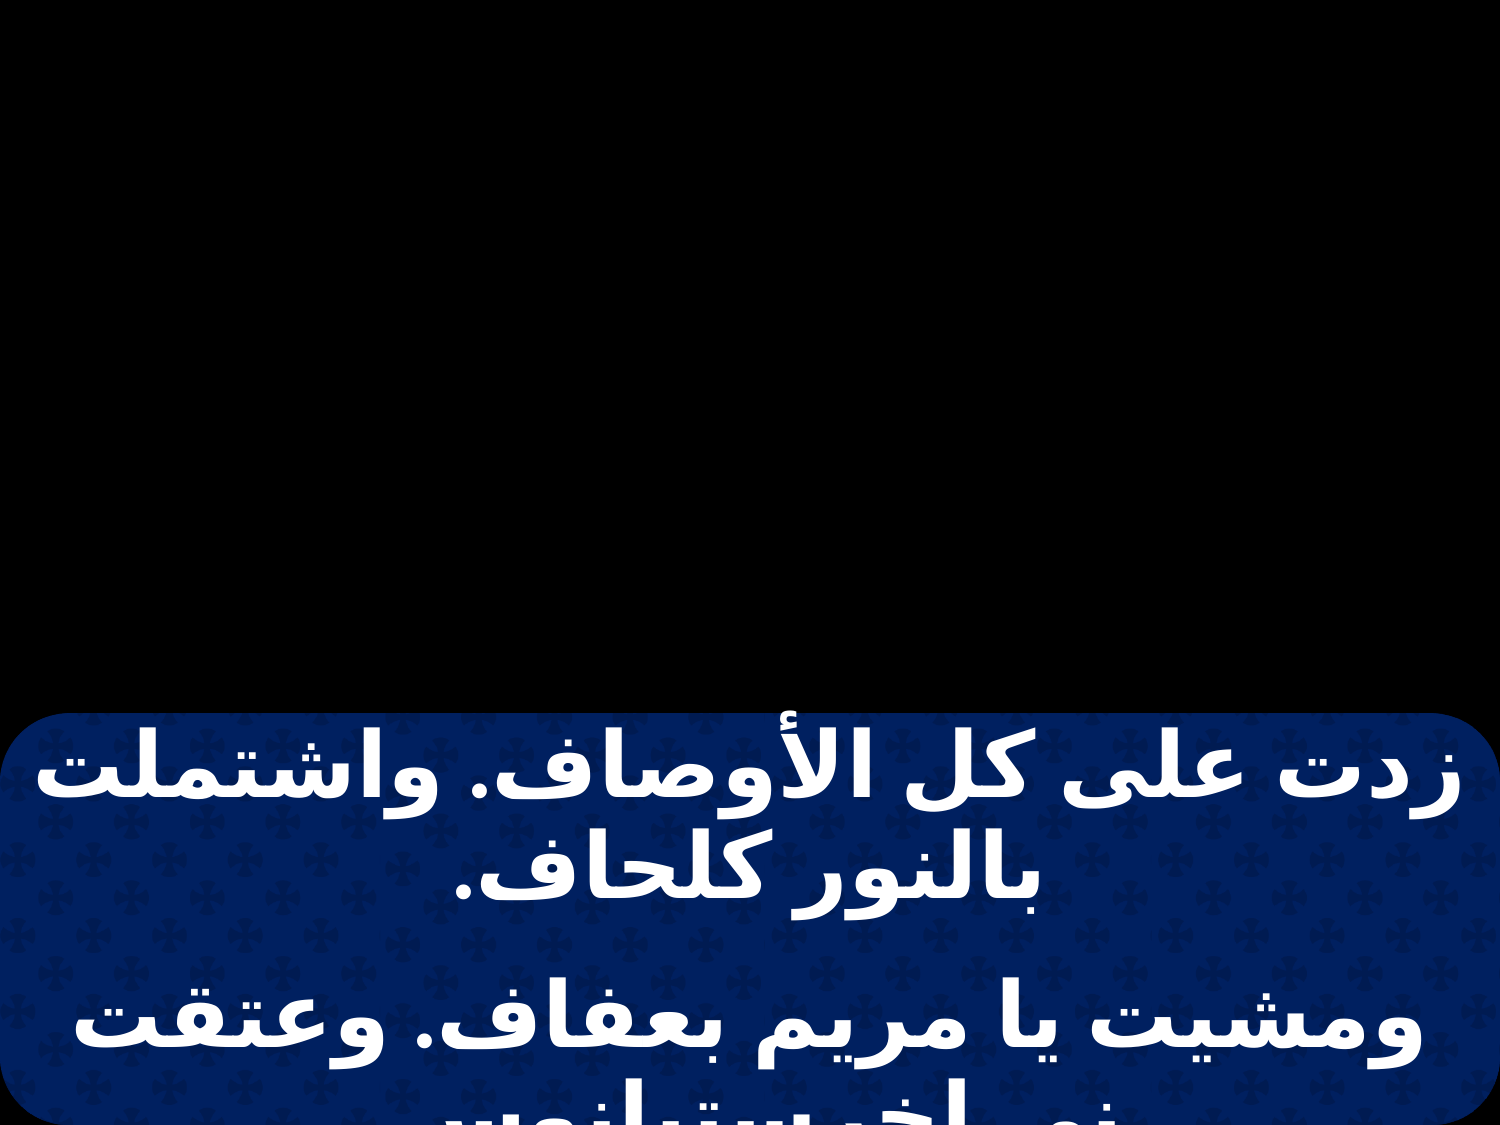

| زدت على كل الأوصاف. واشتملت بالنور كلحاف. |
| --- |
|  |
| ومشيت يا مريم بعفاف. وعتقت ني إخرستيانوس. |